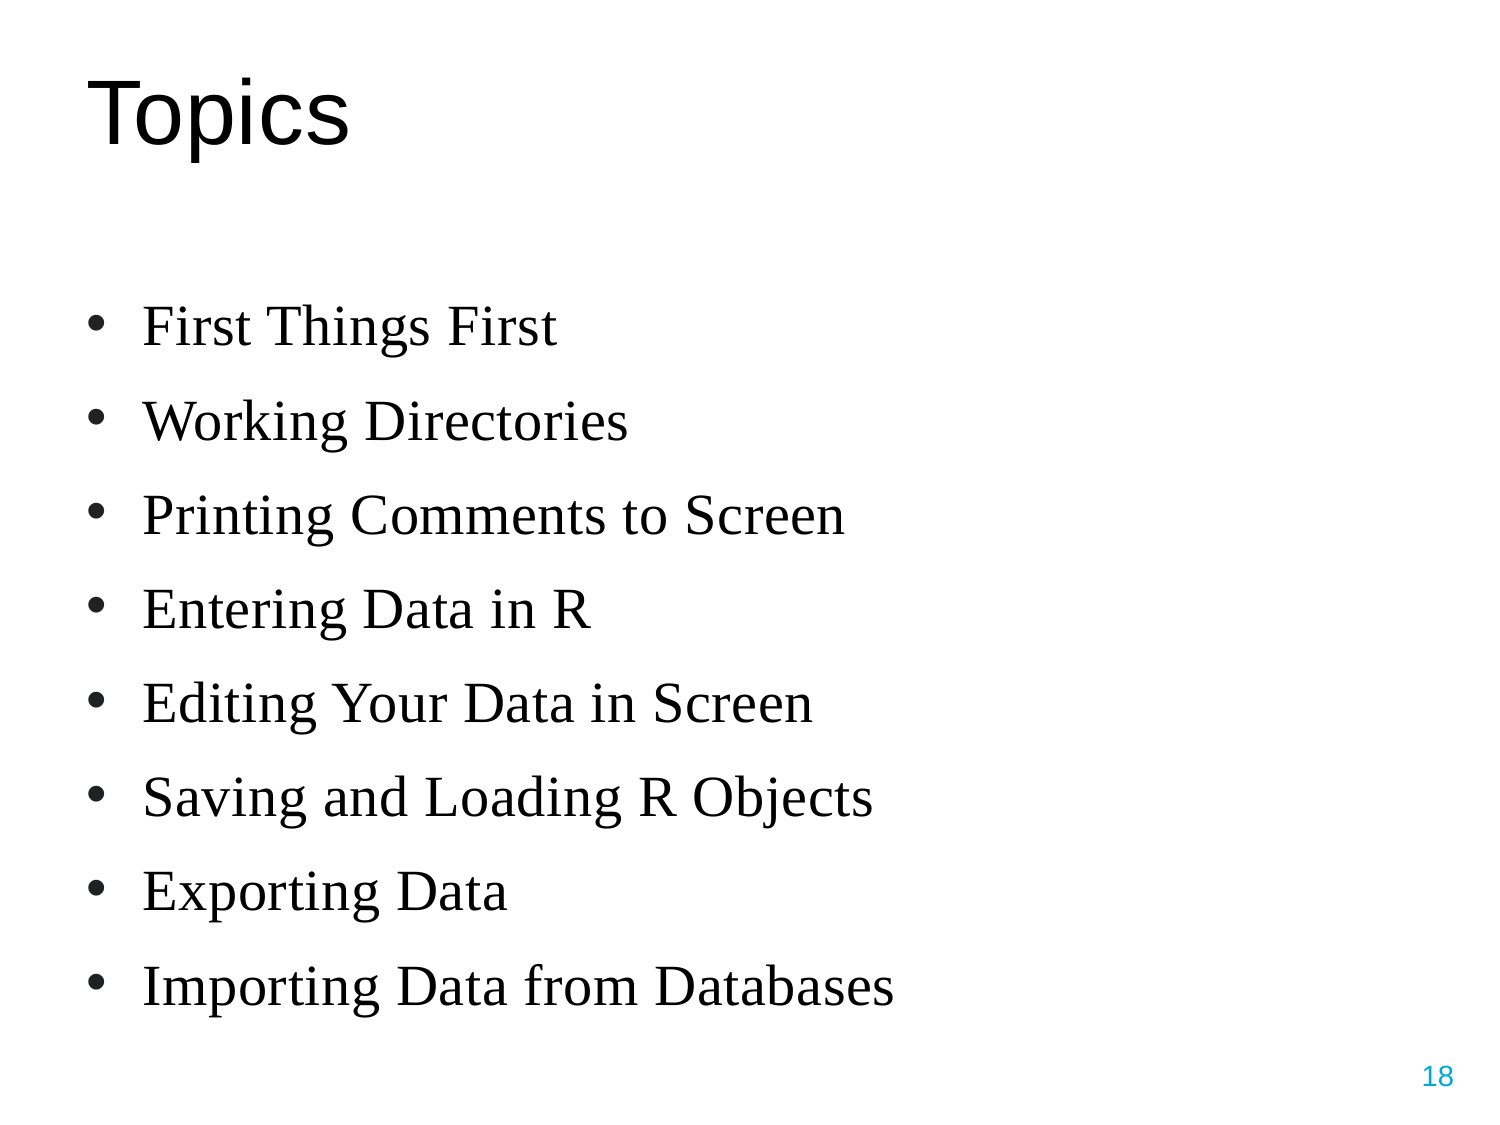

# Topics
First Things First
Working Directories
Printing Comments to Screen
Entering Data in R
Editing Your Data in Screen
Saving and Loading R Objects
Exporting Data
Importing Data from Databases